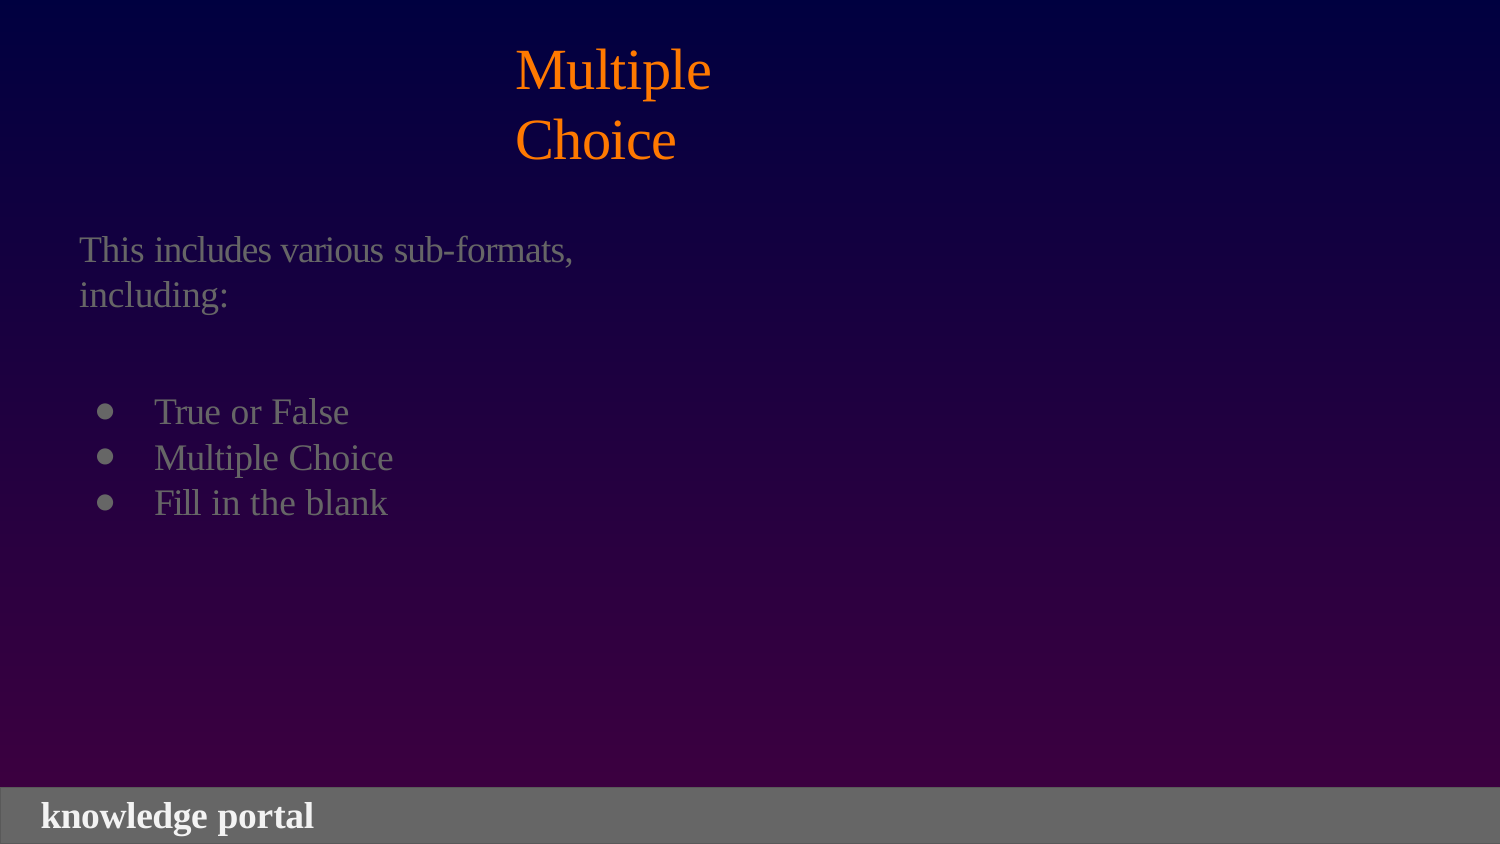

# Multiple Choice
This includes various sub-formats, including:

True or False
Multiple Choice
Fill in the blank

knowledge portal